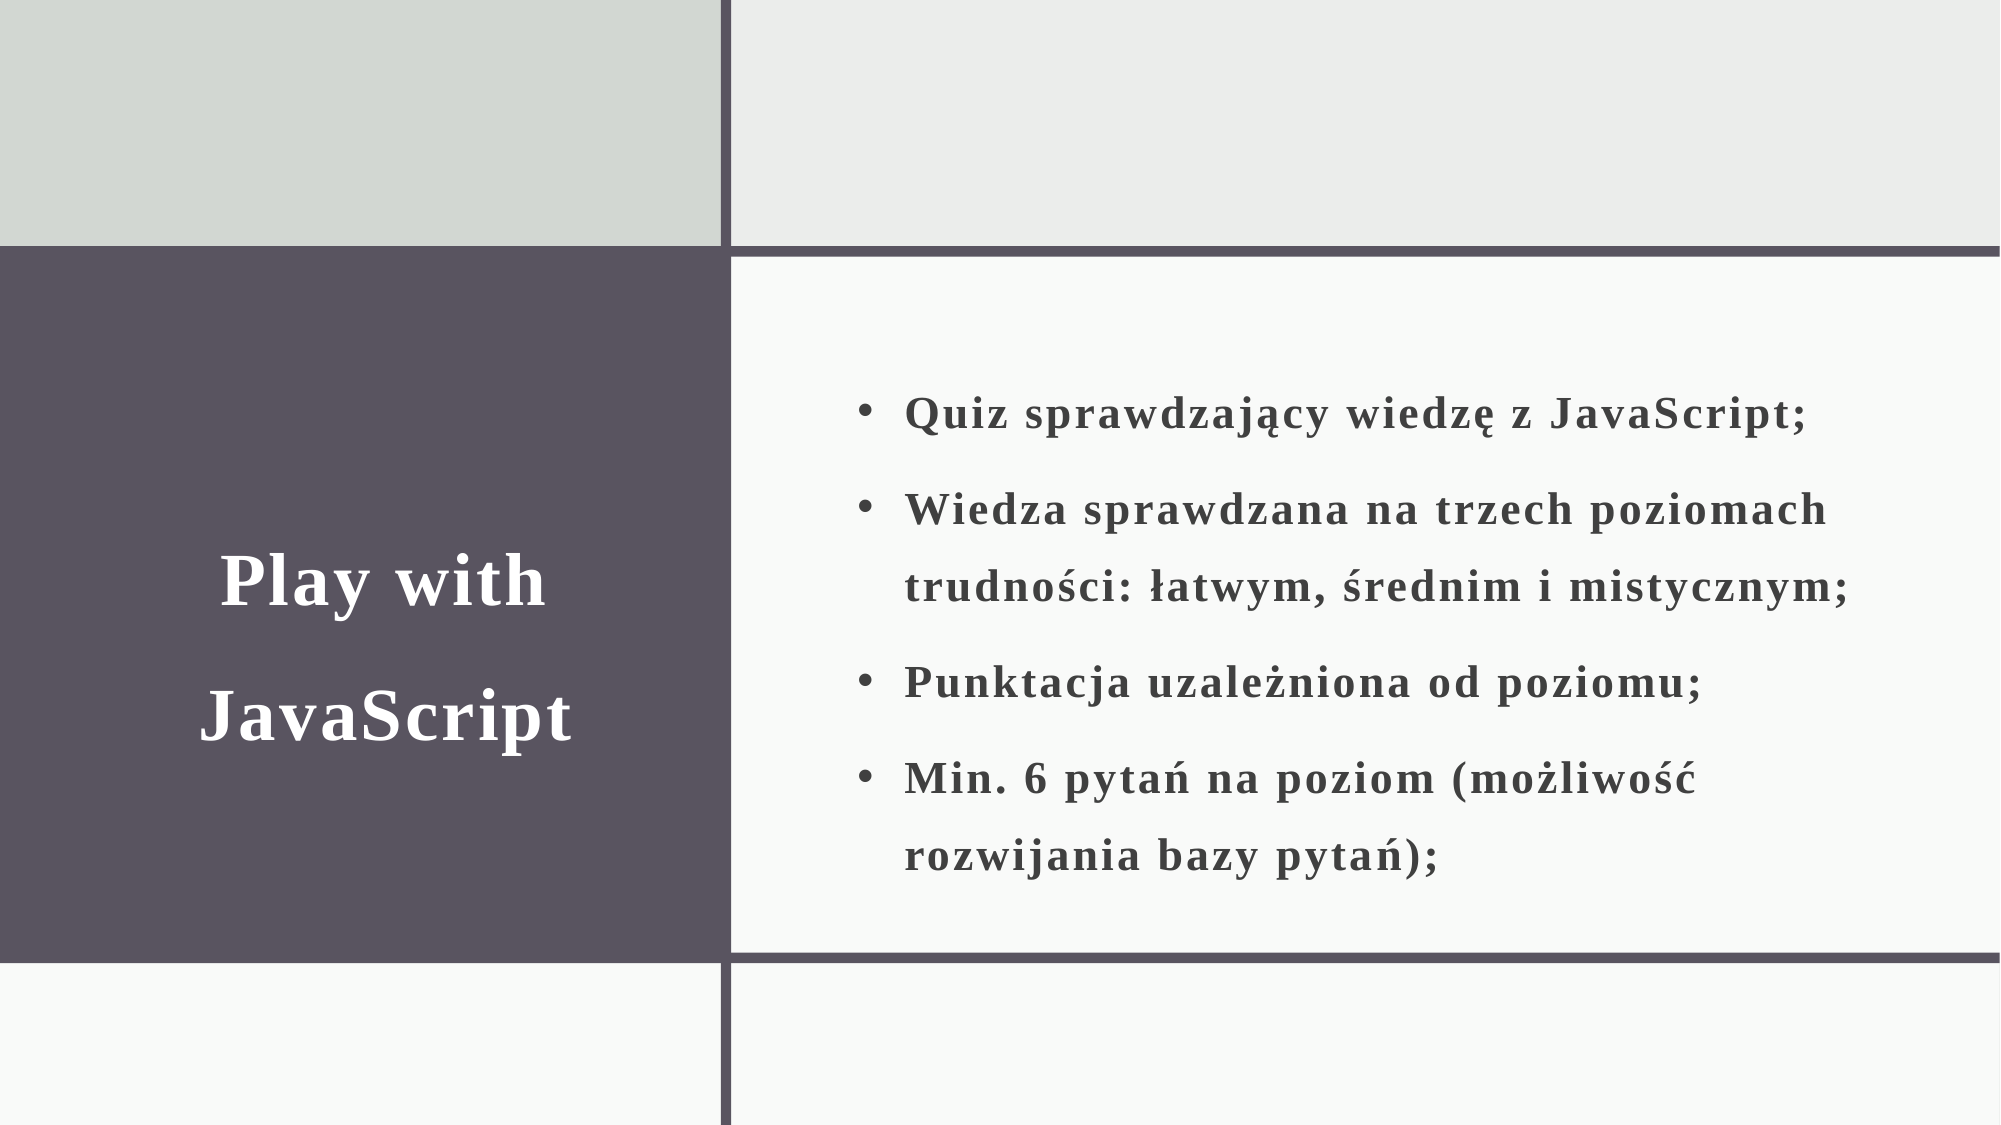

# Play with JavaScript
Quiz sprawdzający wiedzę z JavaScript;
Wiedza sprawdzana na trzech poziomach trudności: łatwym, średnim i mistycznym;
Punktacja uzależniona od poziomu;
Min. 6 pytań na poziom (możliwość rozwijania bazy pytań);